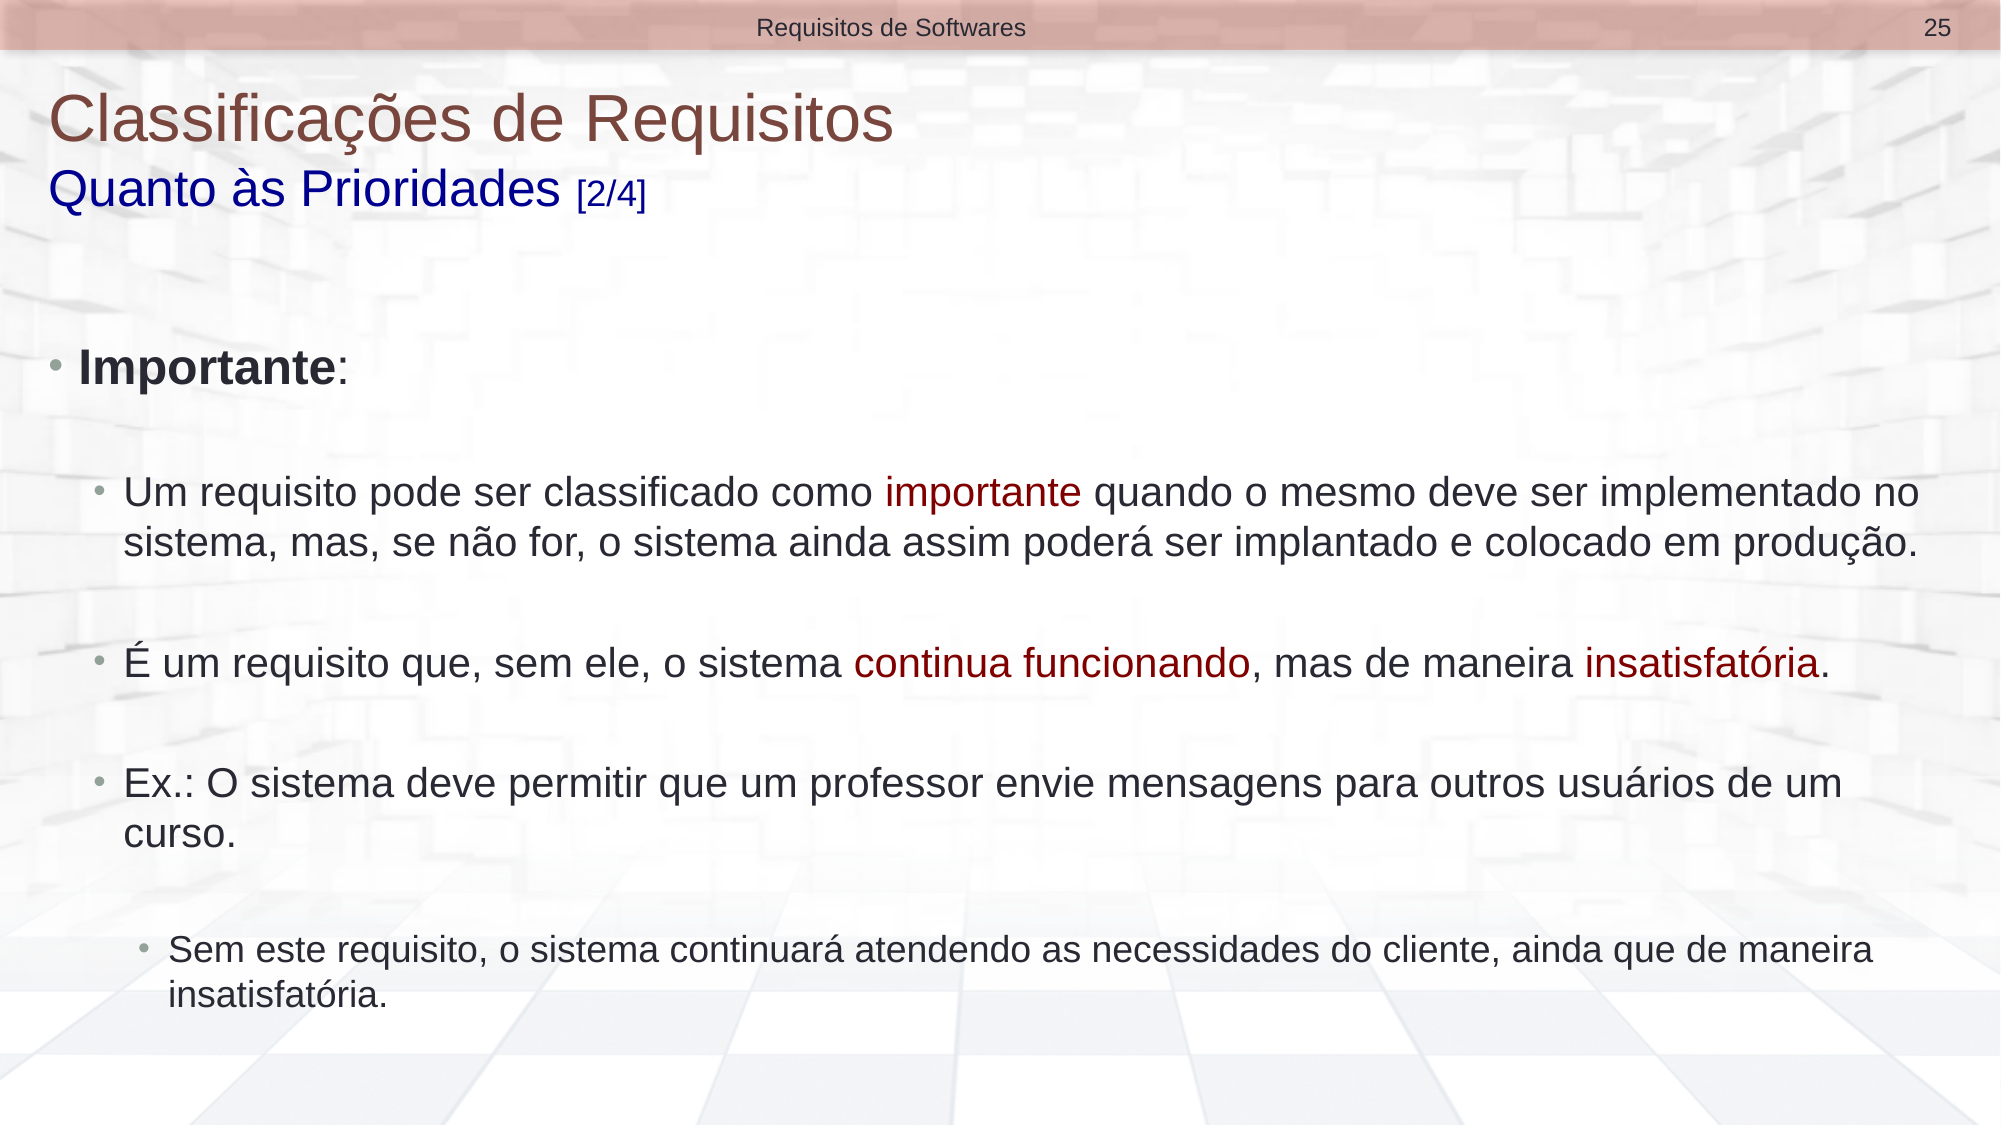

25
Requisitos de Softwares
# Classificações de Requisitos Quanto às Prioridades [2/4]
Importante:

Um requisito pode ser classificado como importante quando o mesmo deve ser implementado no sistema, mas, se não for, o sistema ainda assim poderá ser implantado e colocado em produção.

É um requisito que, sem ele, o sistema continua funcionando, mas de maneira insatisfatória.

Ex.: O sistema deve permitir que um professor envie mensagens para outros usuários de um curso.

Sem este requisito, o sistema continuará atendendo as necessidades do cliente, ainda que de maneira insatisfatória.